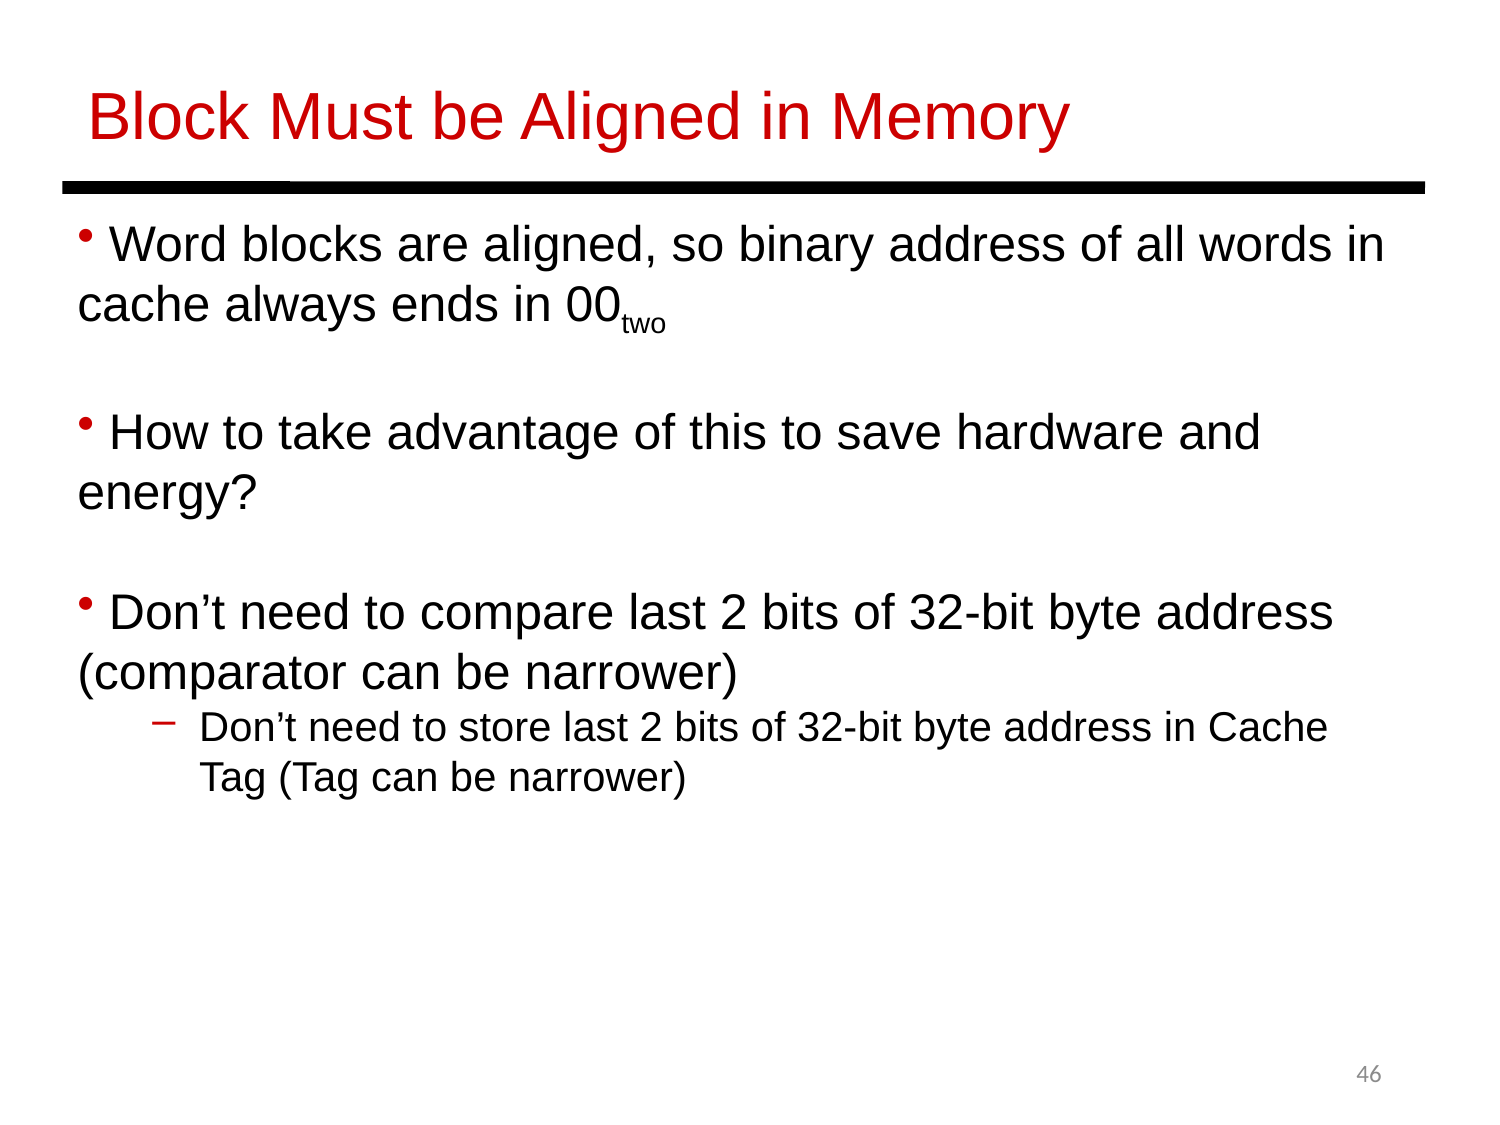

Block Must be Aligned in Memory

 Word blocks are aligned, so binary address of all words in cache always ends in 00two

 How to take advantage of this to save hardware and energy?

 Don’t need to compare last 2 bits of 32-bit byte address (comparator can be narrower)
Don’t need to store last 2 bits of 32-bit byte address in Cache Tag (Tag can be narrower)

46